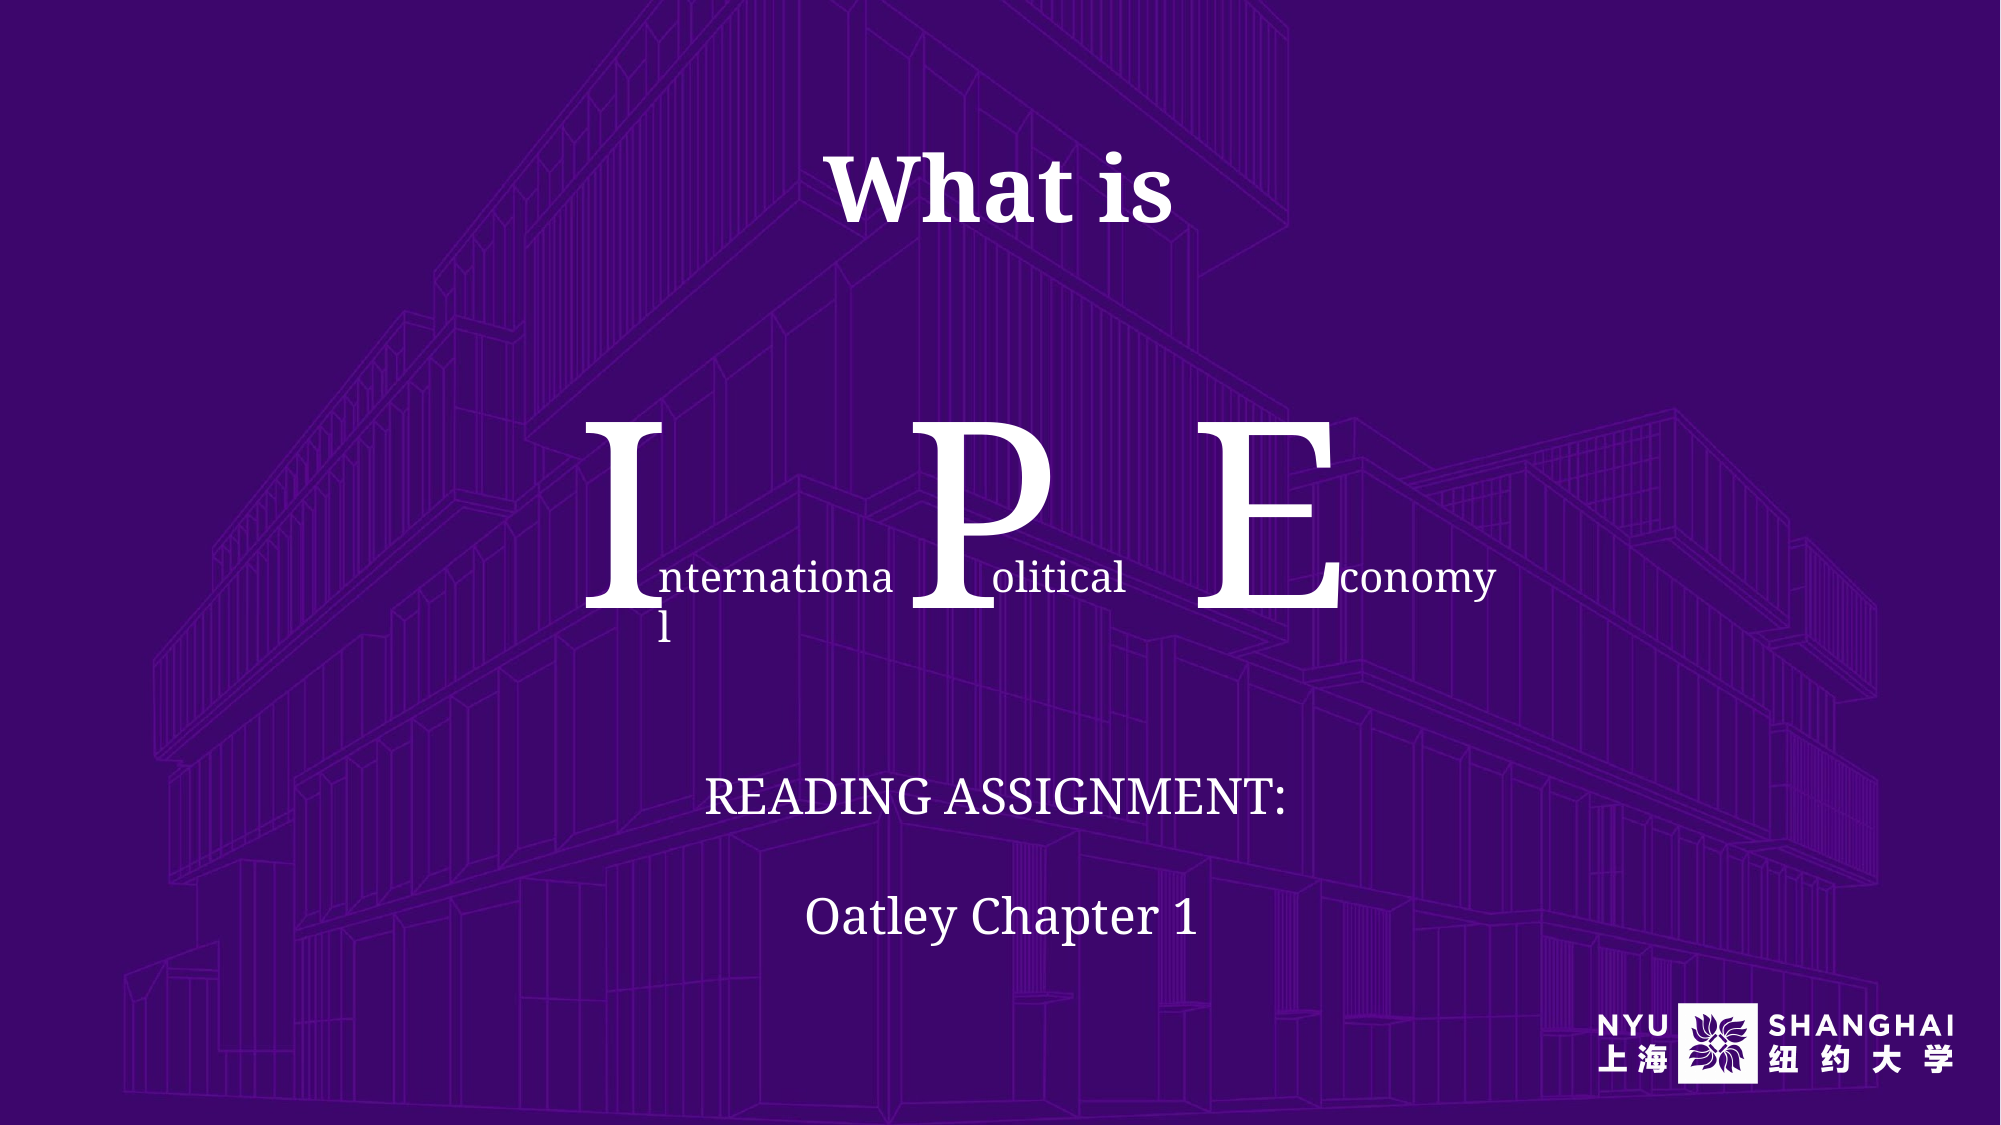

What is
I
P
E
nternational
olitical
conomy
READING ASSIGNMENT:
Oatley Chapter 1